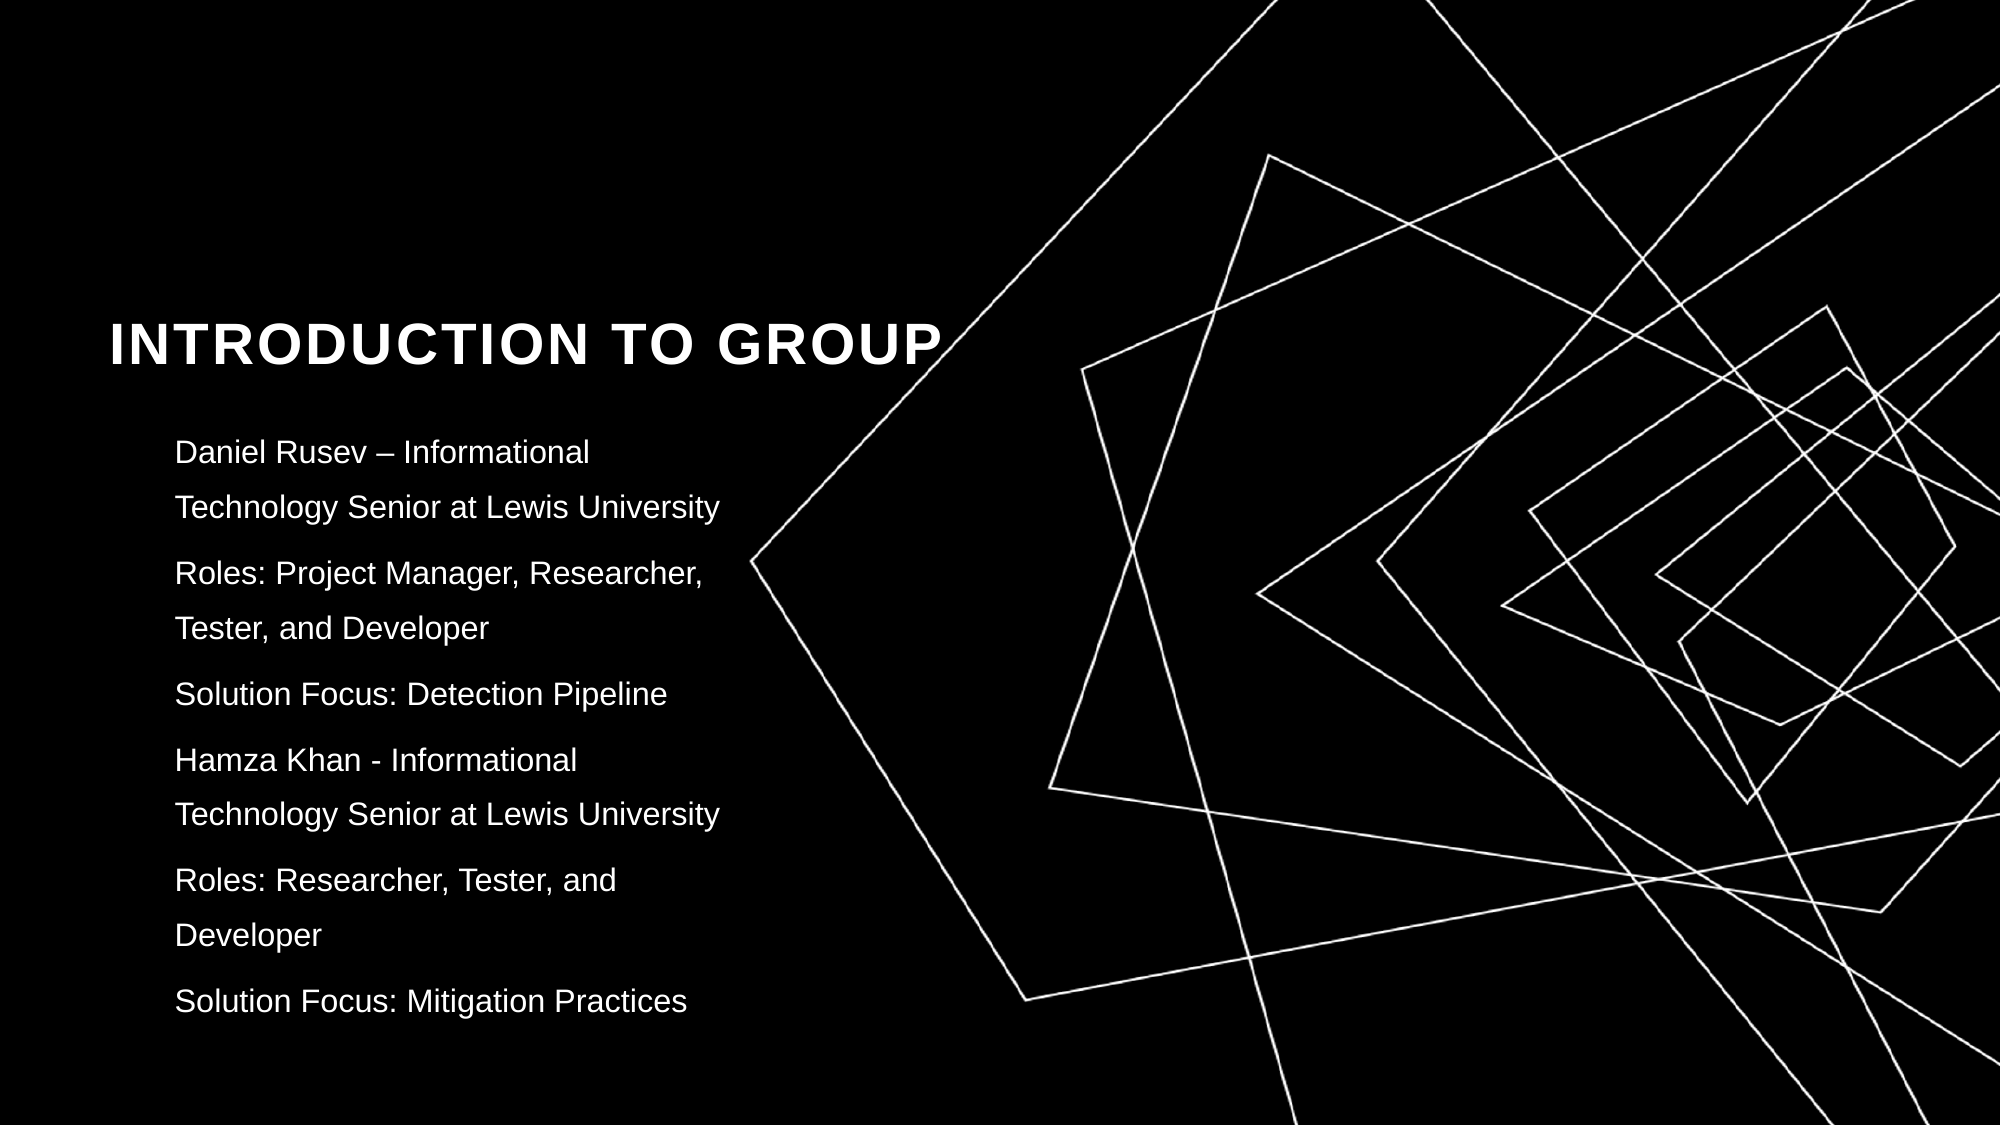

# Introduction to group
Daniel Rusev – Informational Technology Senior at Lewis University
Roles: Project Manager, Researcher, Tester, and Developer
Solution Focus: Detection Pipeline
Hamza Khan - Informational Technology Senior at Lewis University
Roles: Researcher, Tester, and Developer
Solution Focus: Mitigation Practices